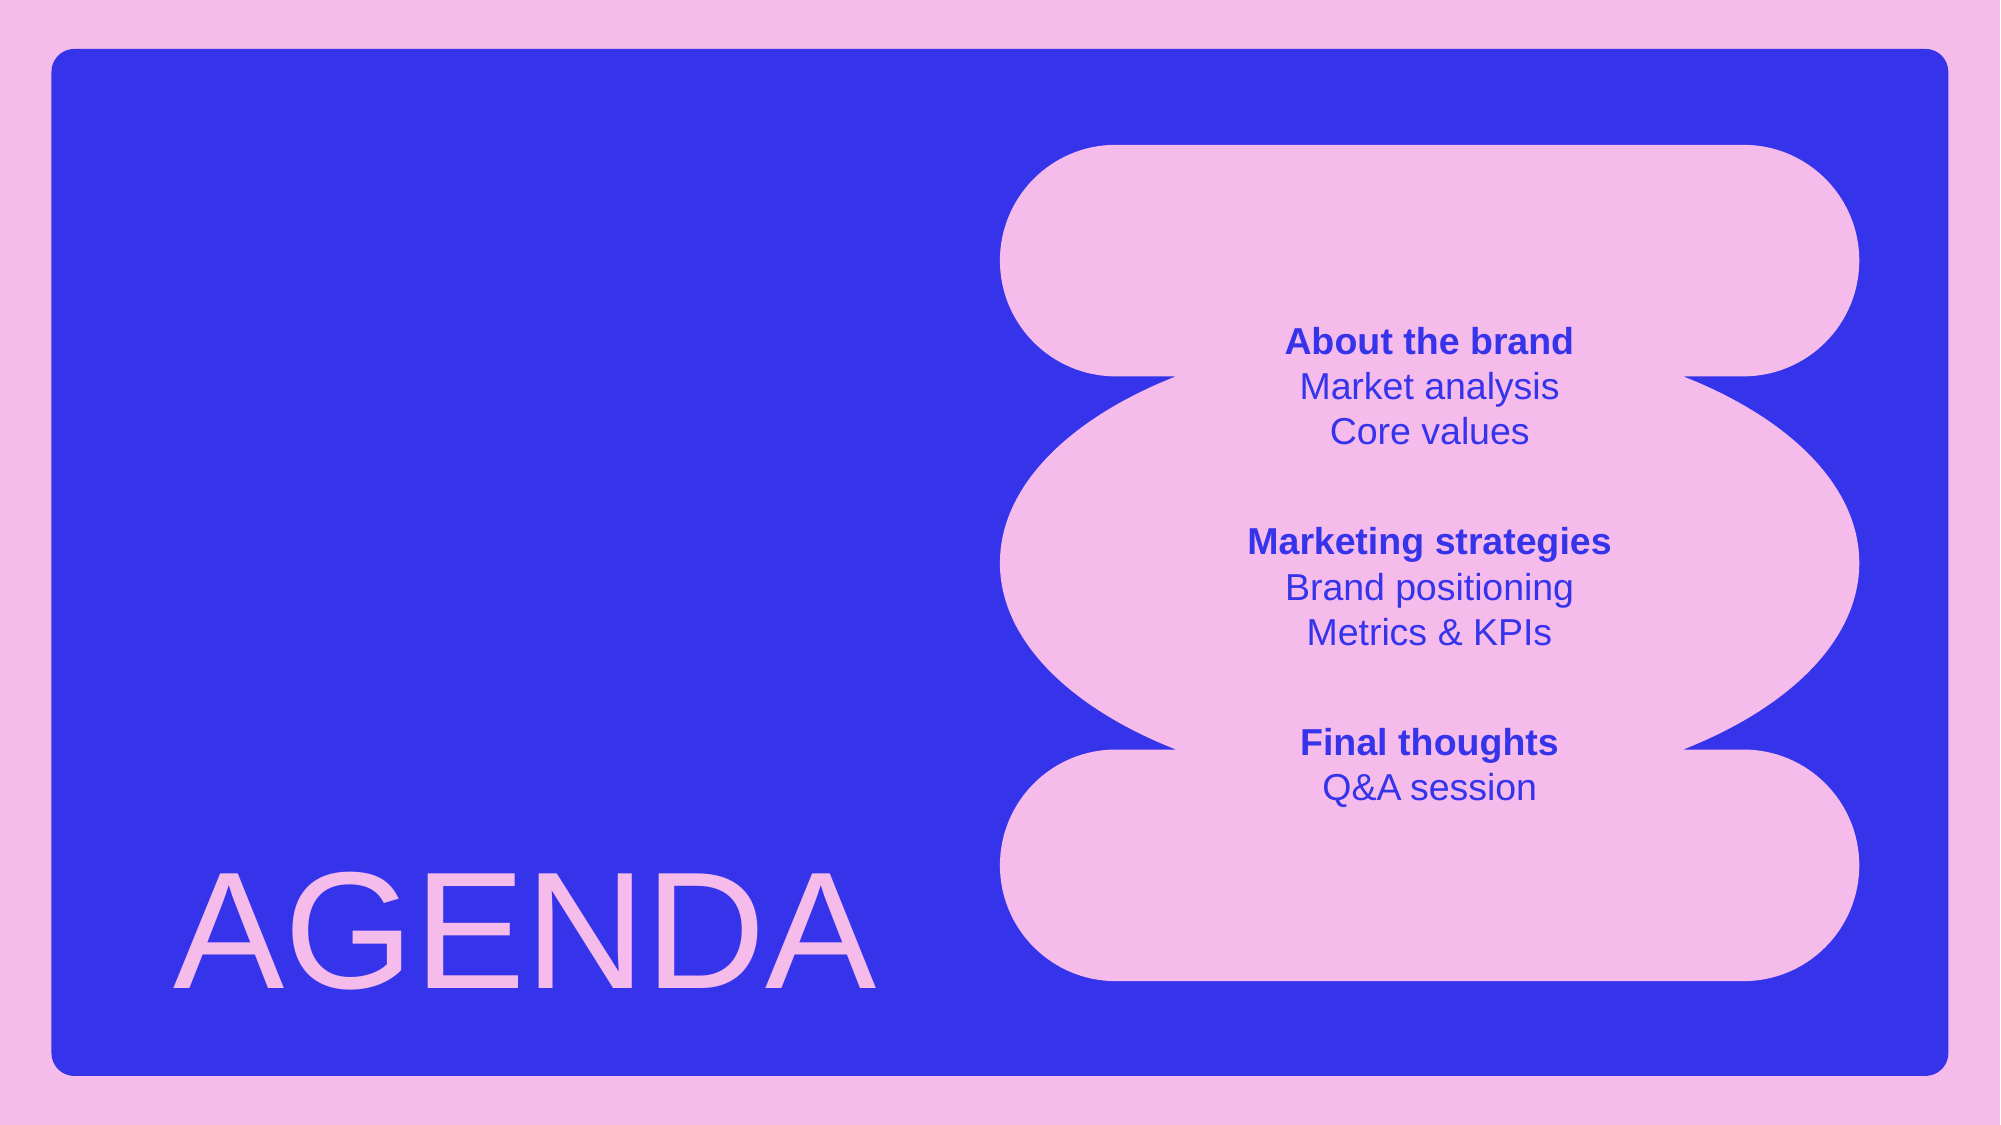

# Agenda
About the brand
Market analysis
Core values
Marketing strategies
Brand positioning
Metrics & KPIs
Final thoughts
Q&A session